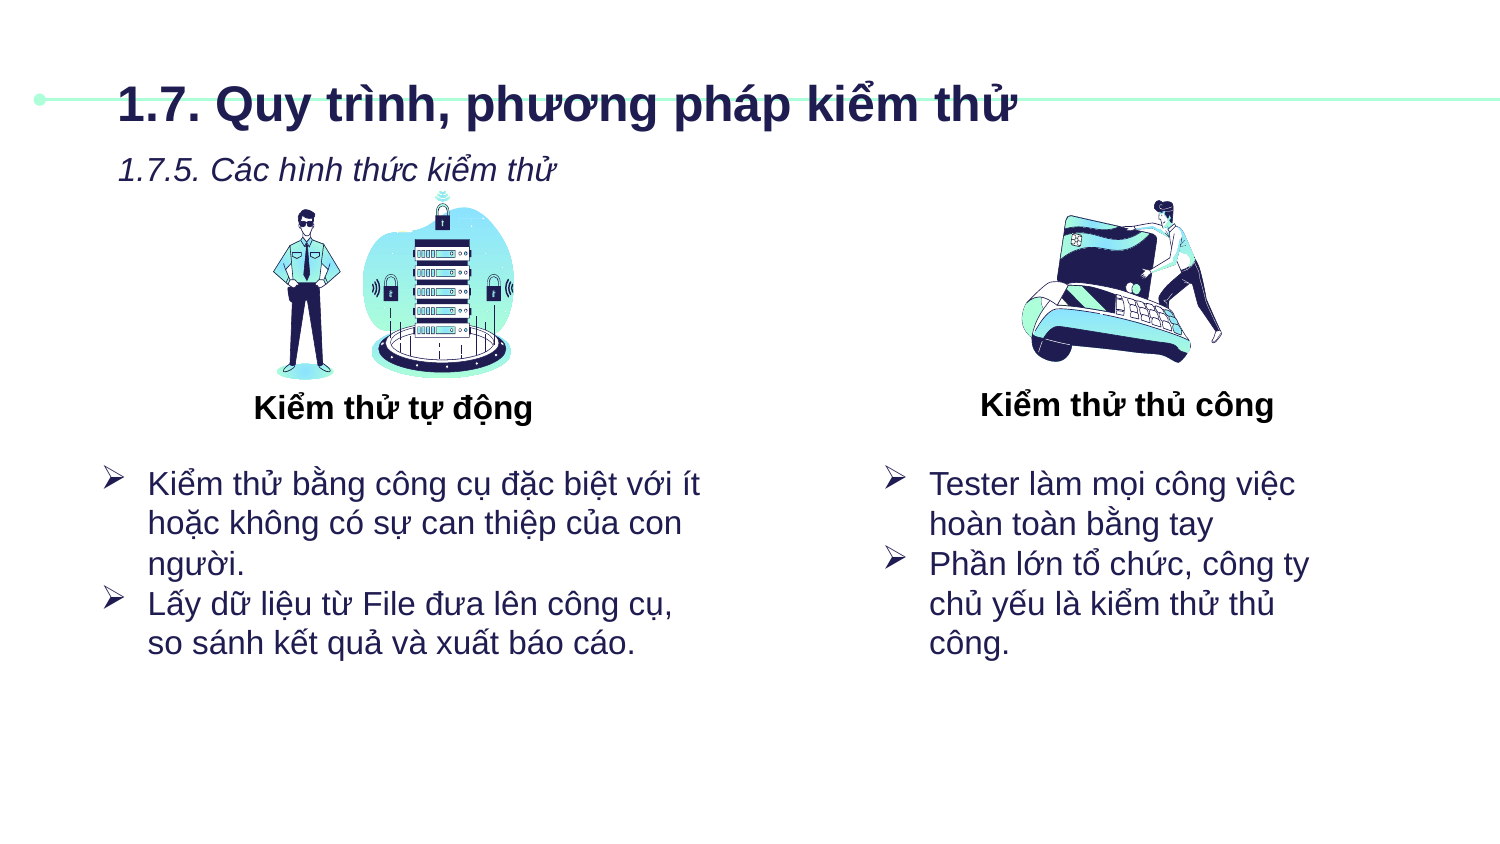

1.7. Quy trình, phương pháp kiểm thử
1.7.5. Các hình thức kiểm thử

Kiểm thử thủ công

Kiểm thử tự động
Kiểm thử bằng công cụ đặc biệt với ít hoặc không có sự can thiệp của con người.
Lấy dữ liệu từ File đưa lên công cụ, so sánh kết quả và xuất báo cáo.
Tester làm mọi công việc hoàn toàn bằng tay
Phần lớn tổ chức, công ty chủ yếu là kiểm thử thủ công.